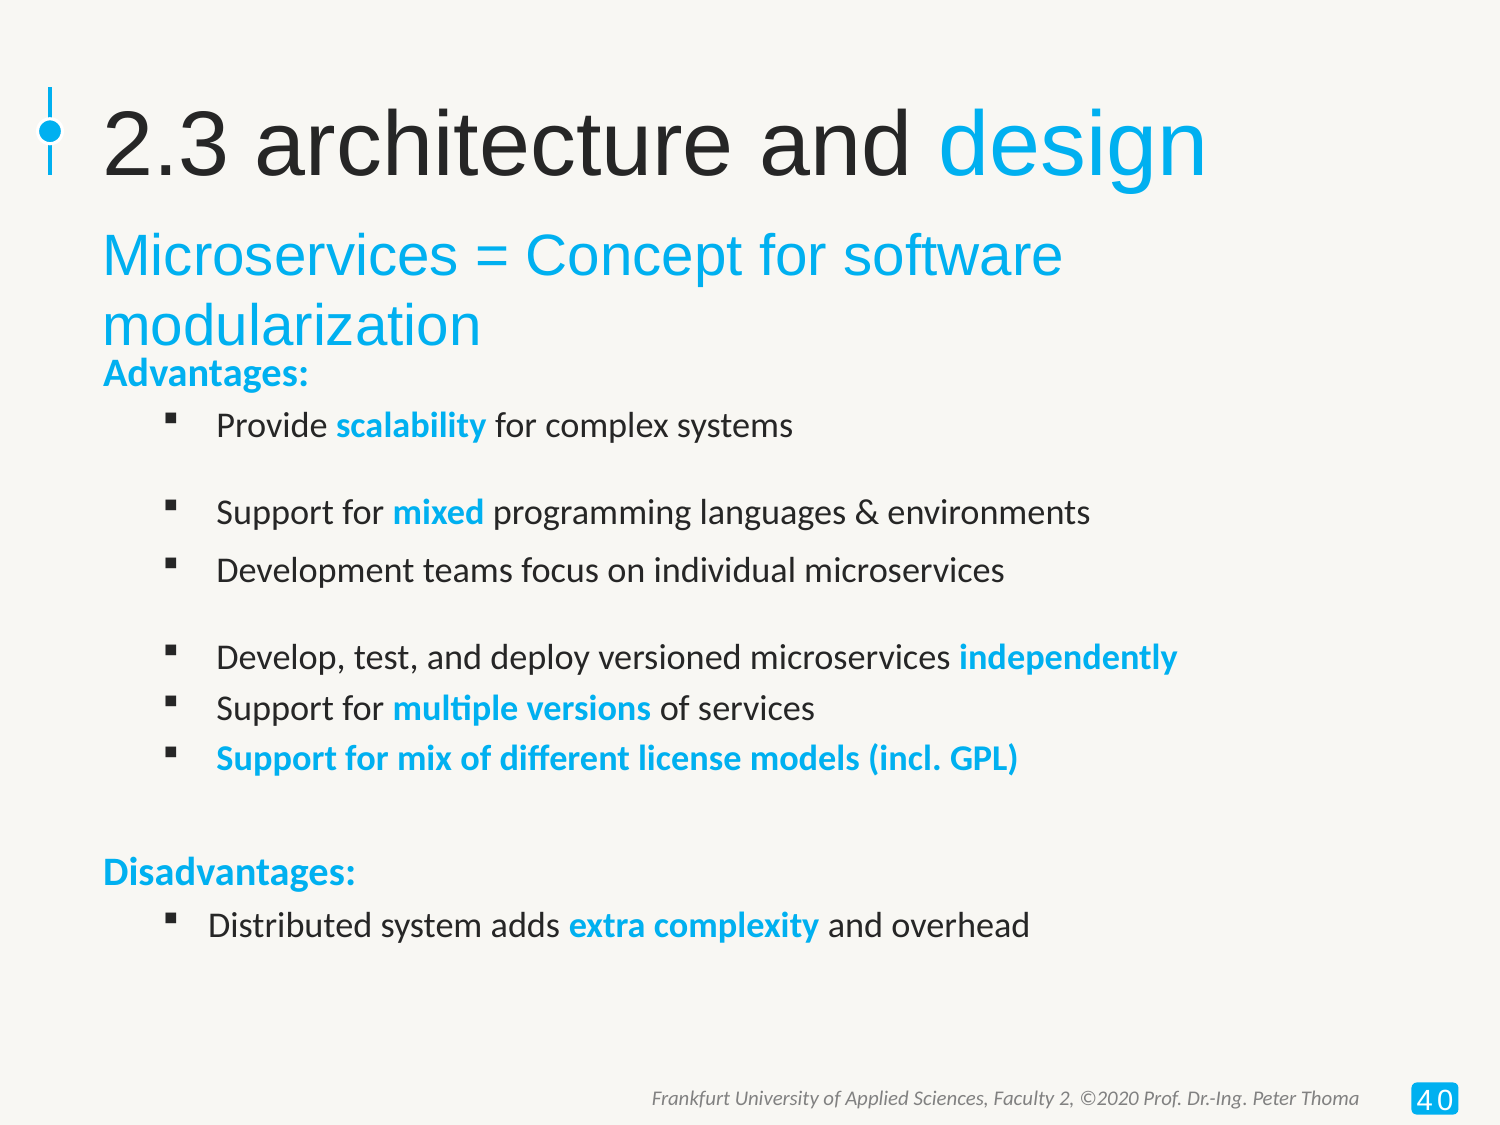

2.3 architecture and design
Microservices = Concept for software modularization

Advantages:
 Provide scalability for complex systems

 Support for mixed programming languages & environments
 Development teams focus on individual microservices

 Develop, test, and deploy versioned microservices independently
 Support for multiple versions of services
 Support for mix of different license models (incl. GPL)

Disadvantages:
Distributed system adds extra complexity and overhead